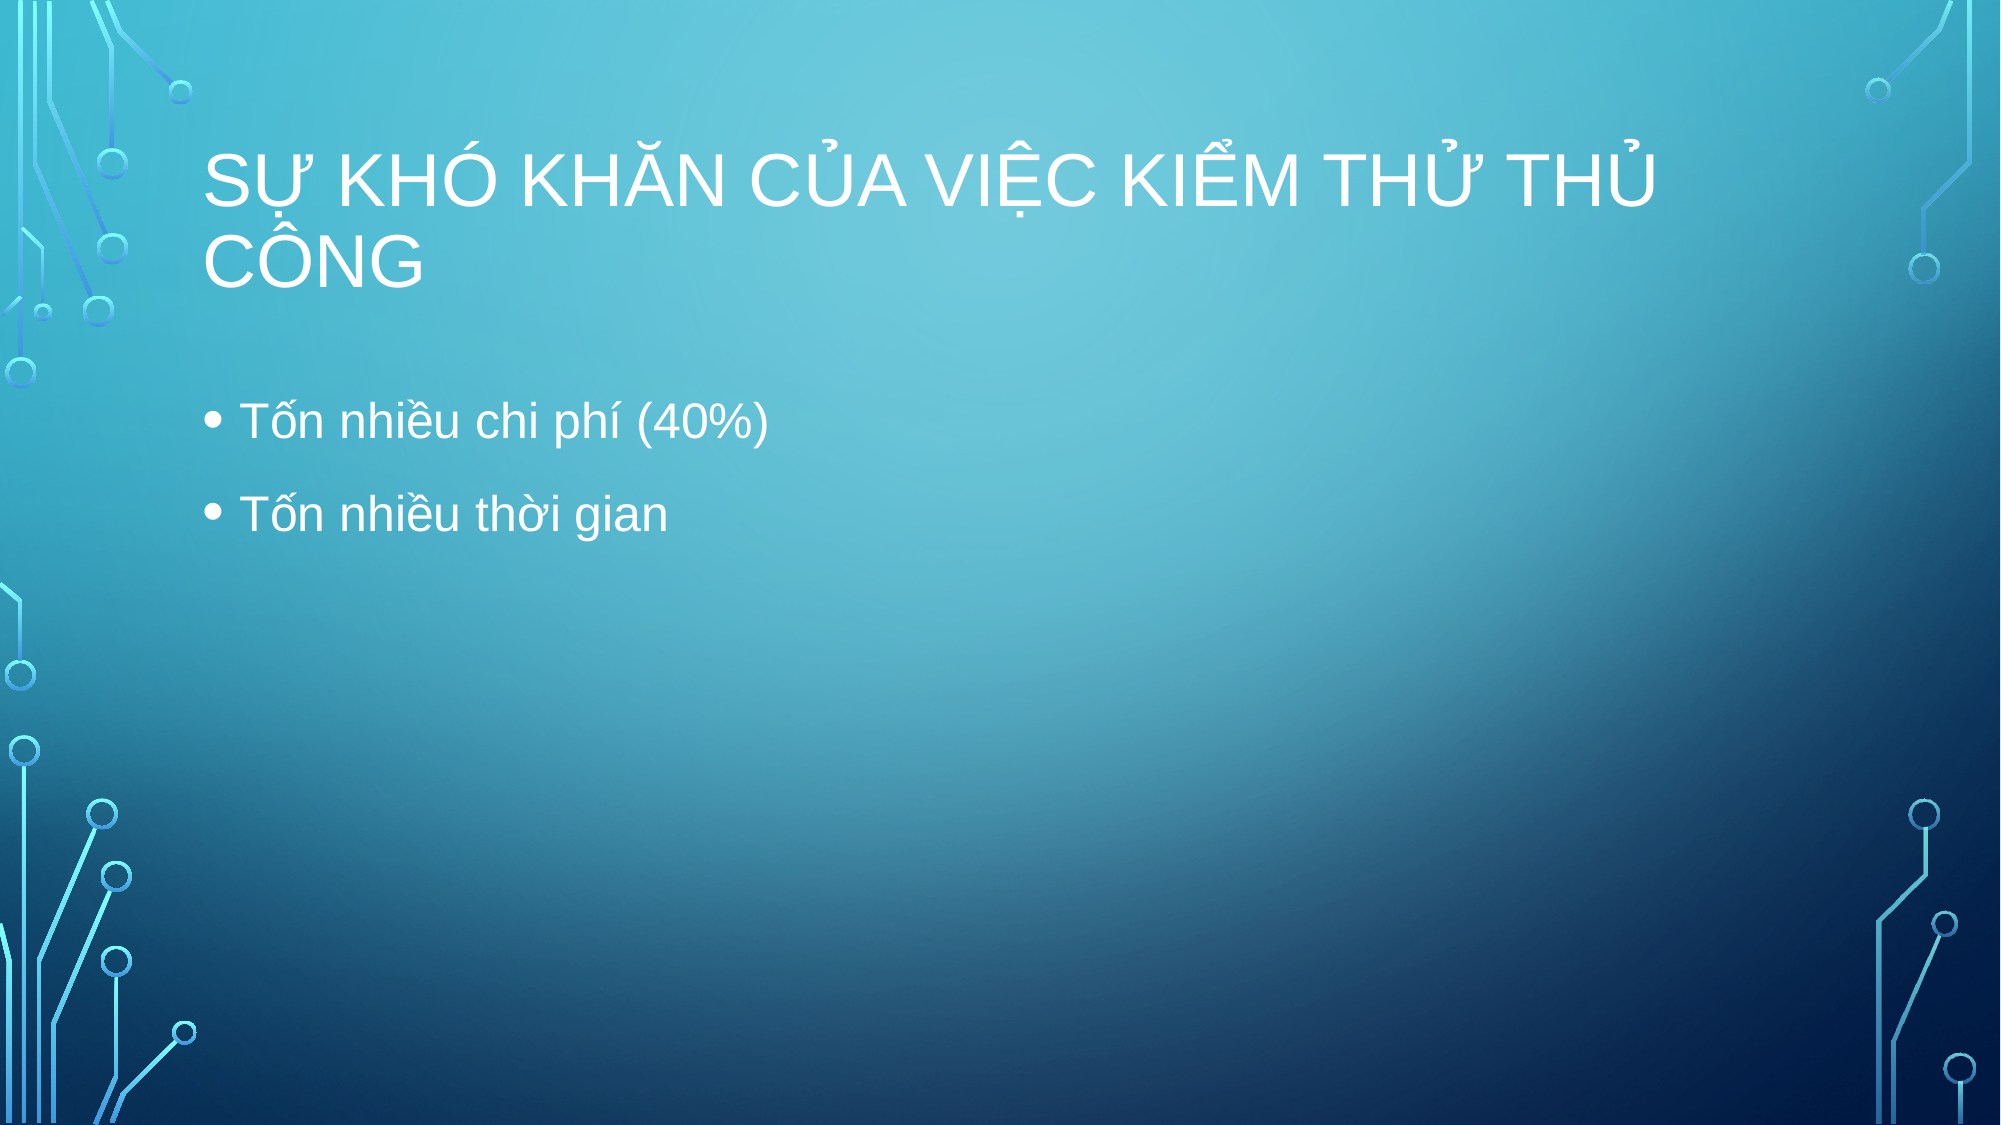

# Sự khó khăn của việc kiểm thử thủ công
Tốn nhiều chi phí (40%)
Tốn nhiều thời gian